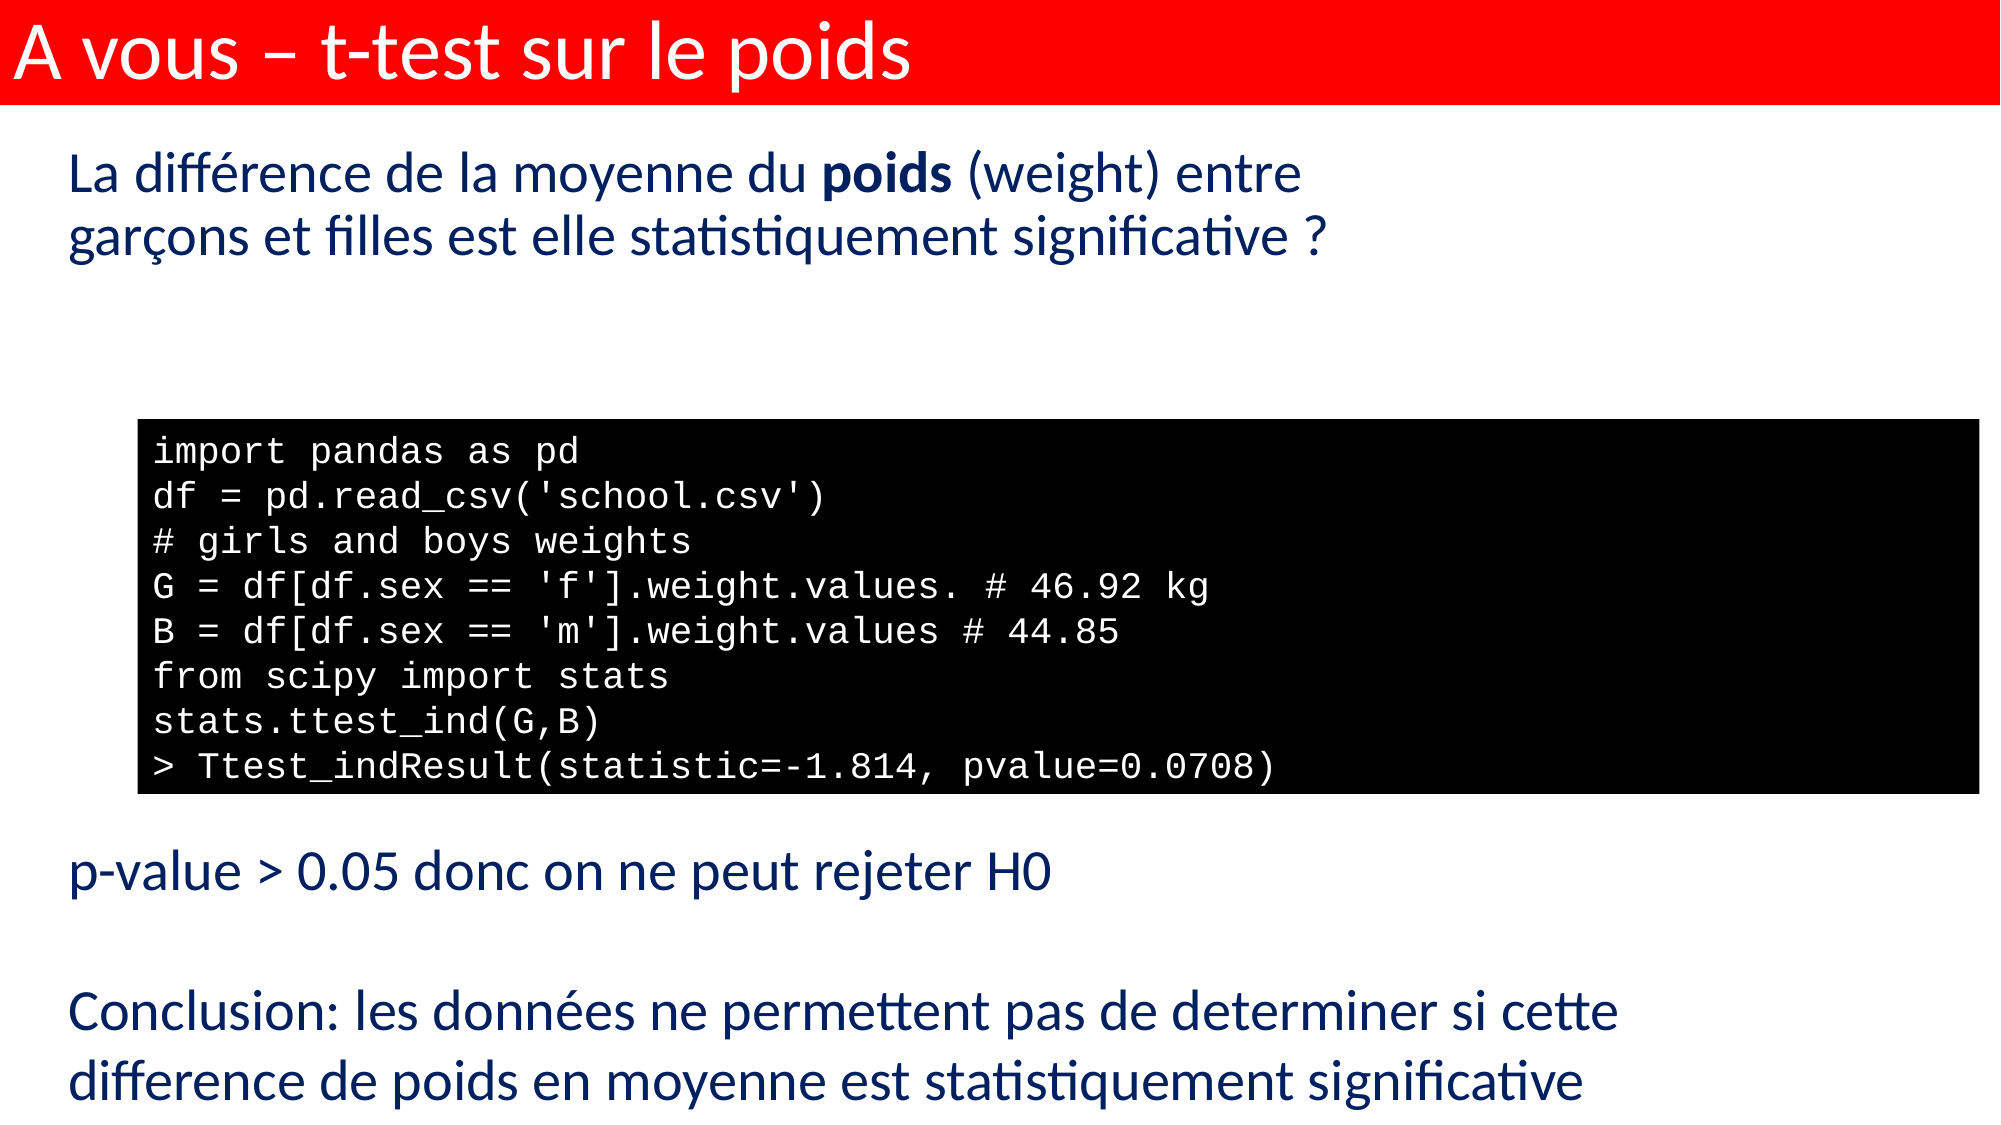

A vous – t-test sur le poids
La différence de la moyenne du poids (weight) entre garçons et filles est elle statistiquement significative ?

import pandas as pd
df = pd.read_csv('school.csv')
# girls and boys weights
G = df[df.sex == 'f'].weight.values. # 46.92 kg
B = df[df.sex == 'm'].weight.values # 44.85
from scipy import stats
stats.ttest_ind(G,B)
> Ttest_indResult(statistic=-1.814, pvalue=0.0708)
p-value > 0.05 donc on ne peut rejeter H0

Conclusion: les données ne permettent pas de determiner si cette difference de poids en moyenne est statistiquement significative